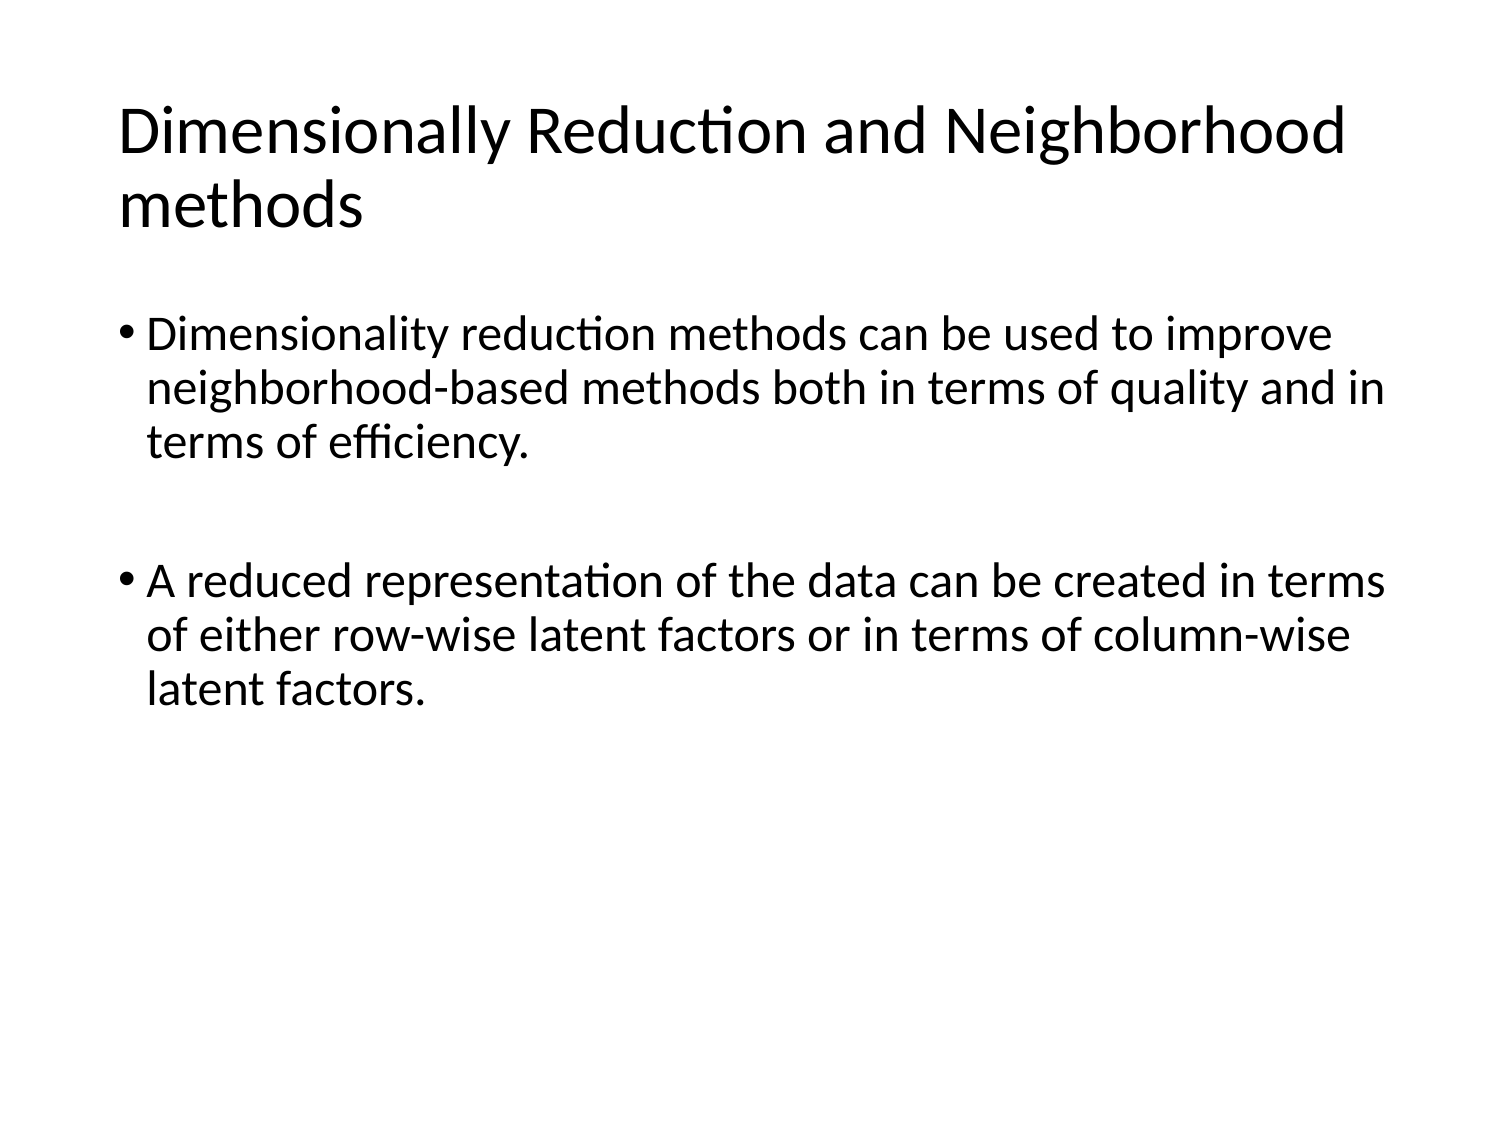

# Dimensionally Reduction and Neighborhood methods
Dimensionality reduction methods can be used to improve neighborhood-based methods both in terms of quality and in terms of efficiency.

A reduced representation of the data can be created in terms of either row-wise latent factors or in terms of column-wise latent factors.